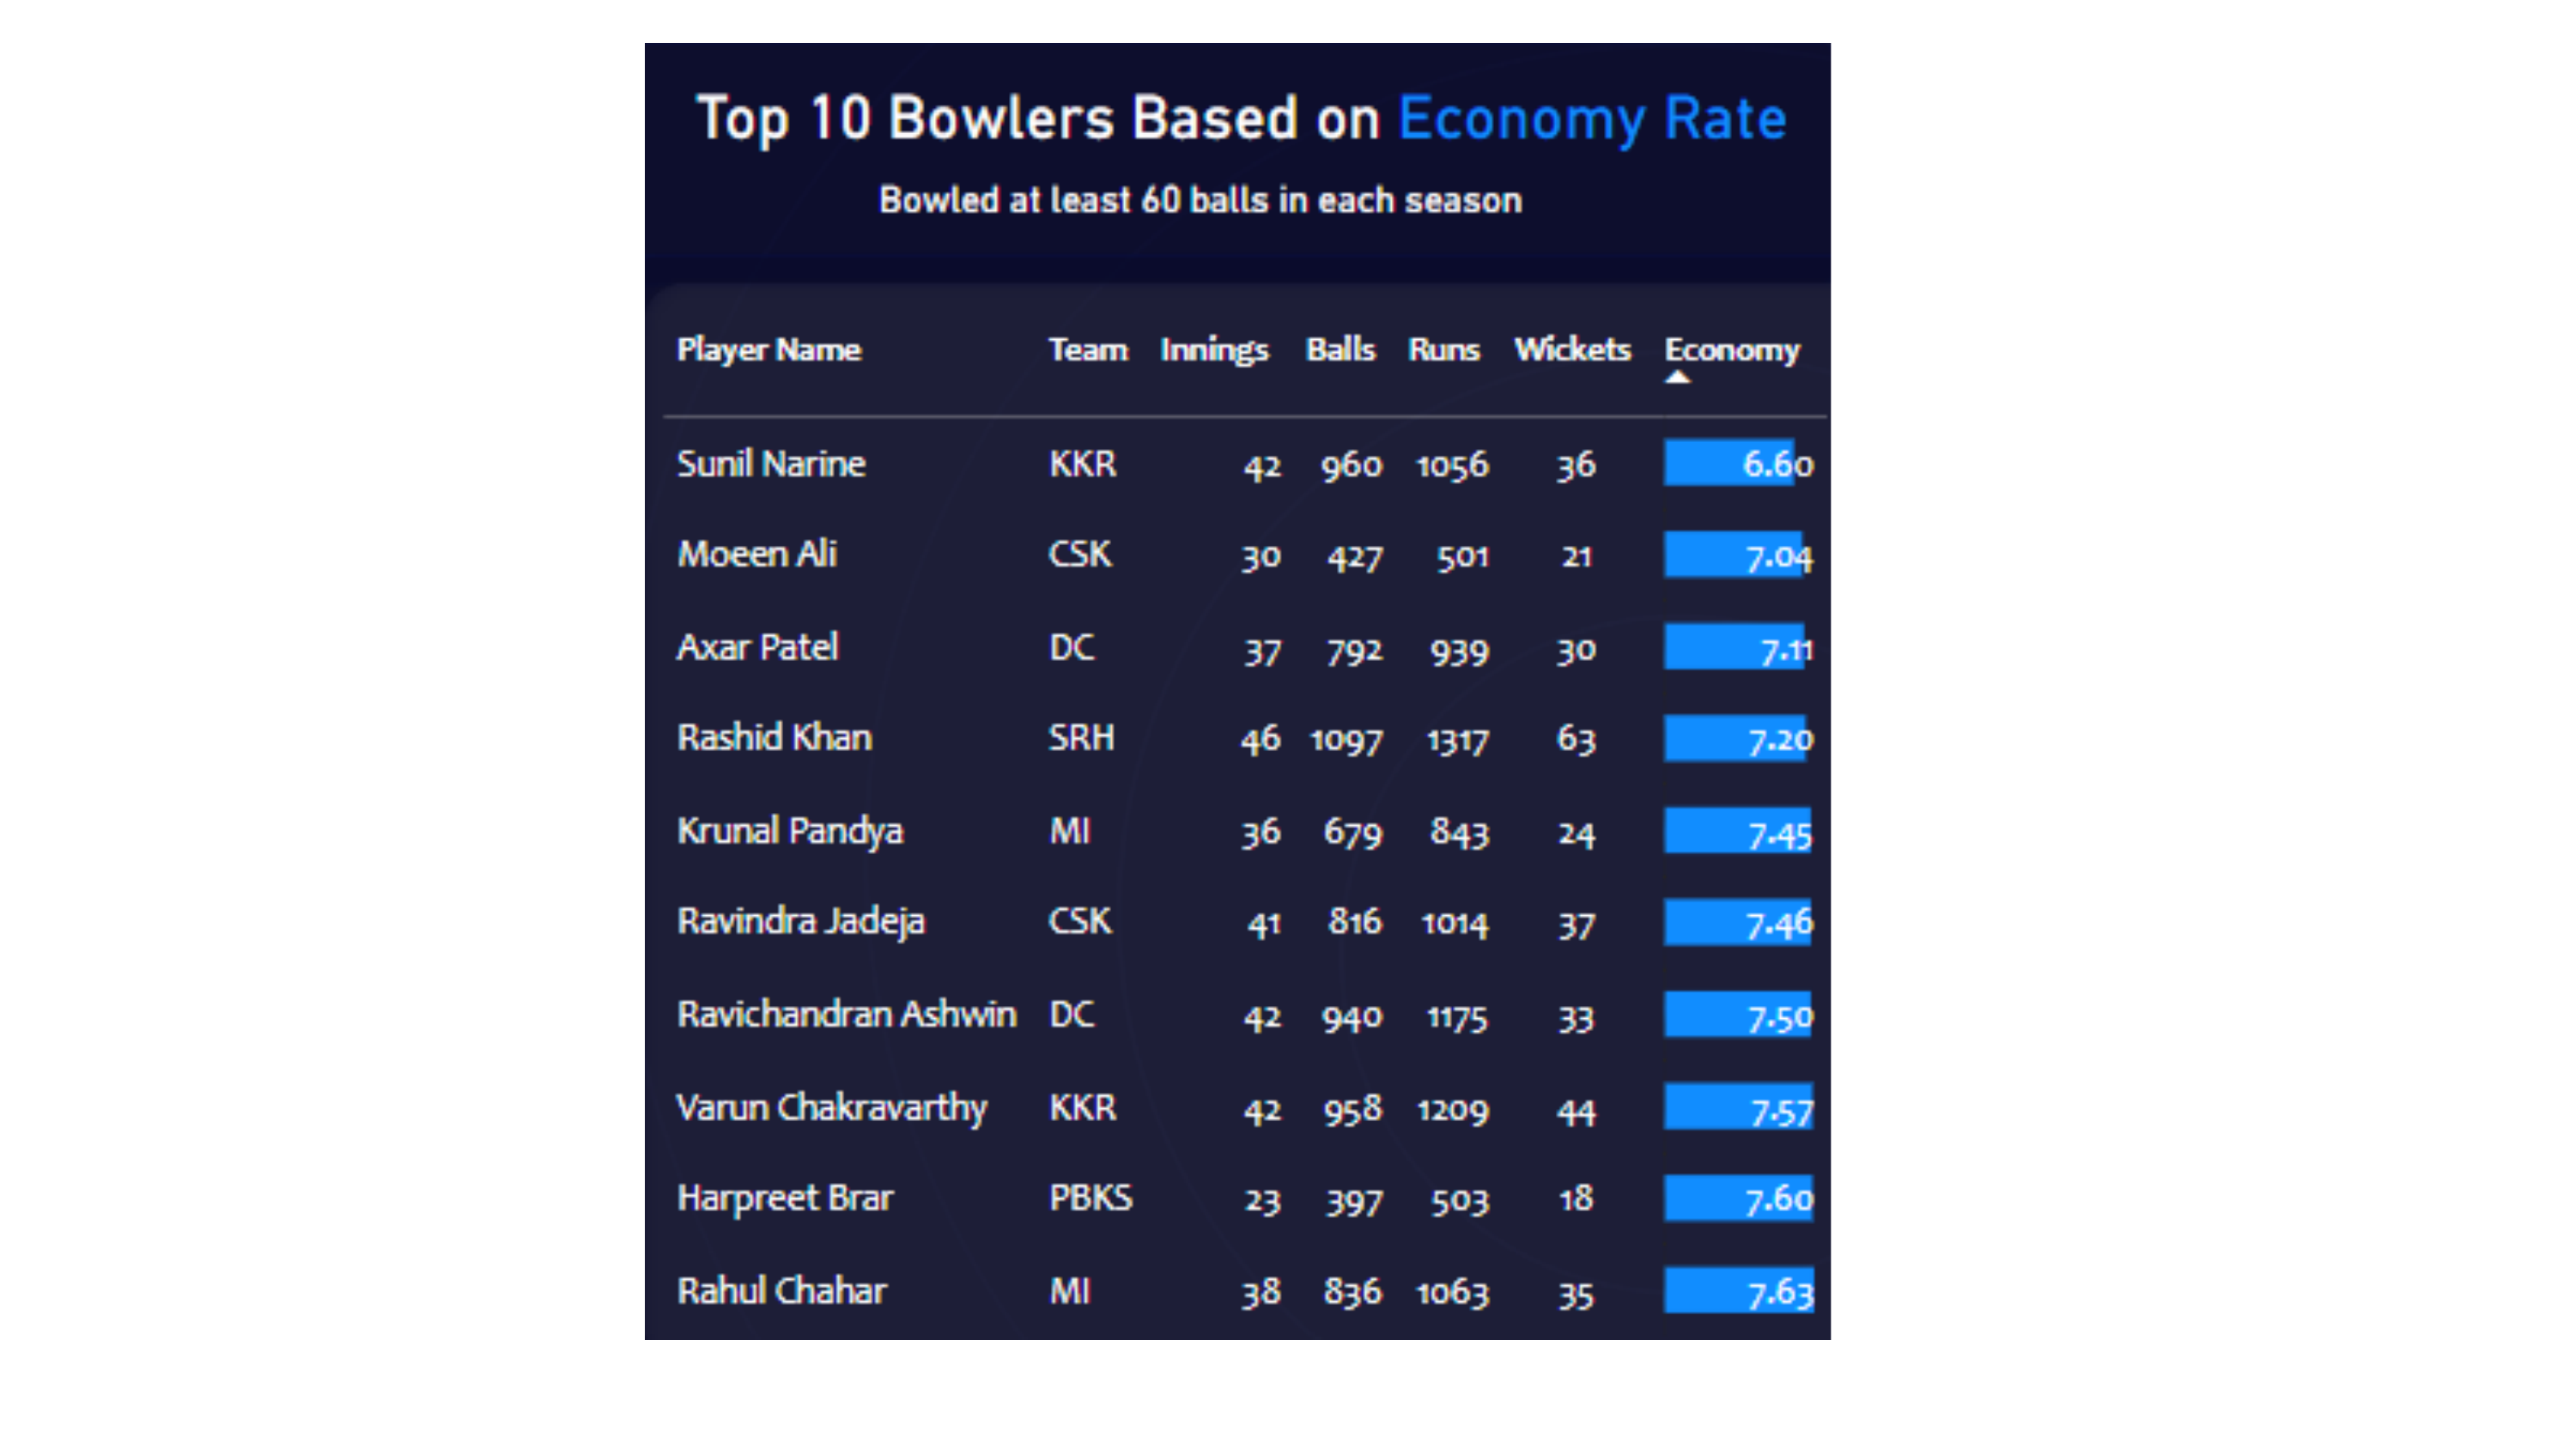

Total Wicket
Bowling Average
Dot Ball %